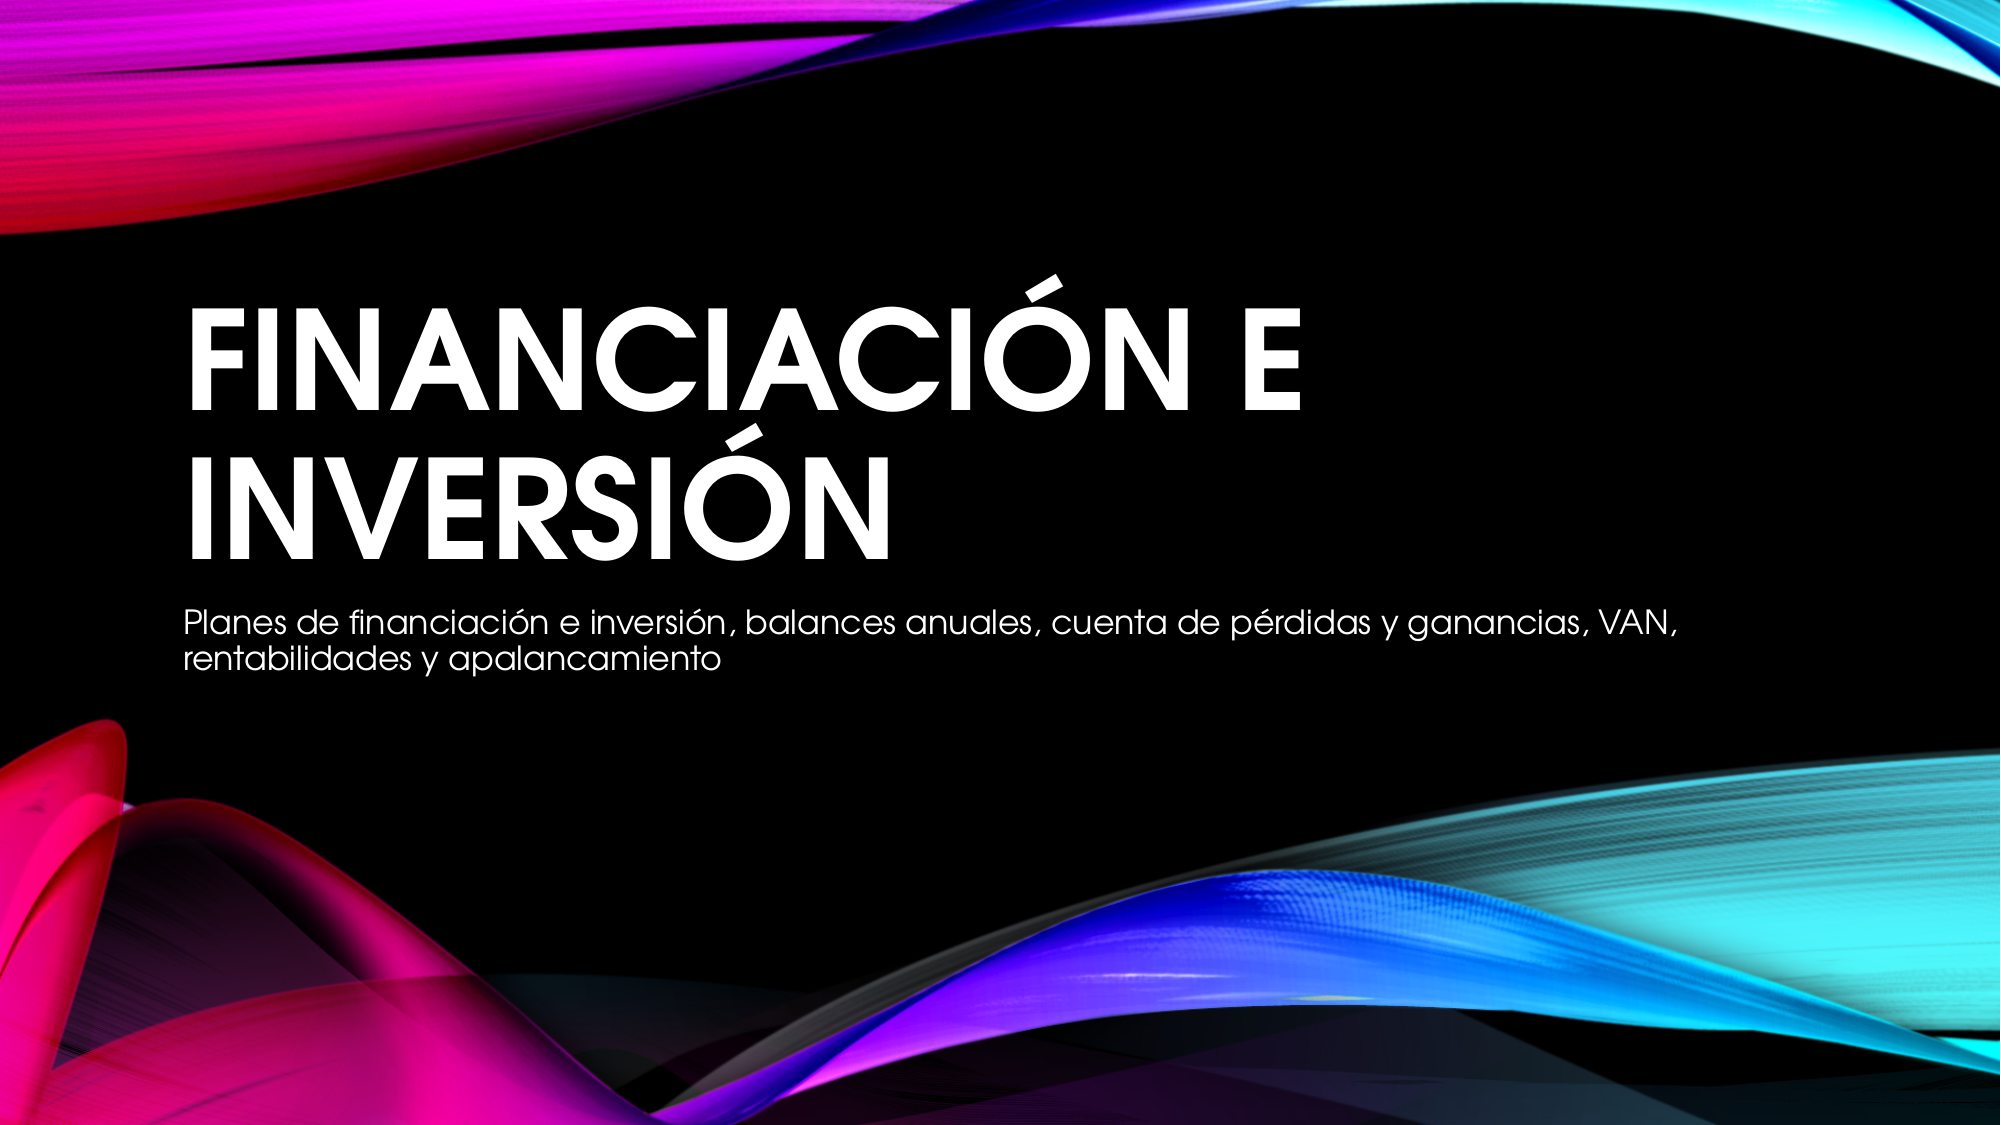

# FINANCIACIÓN E INVERSIÓN
Planes de financiación e inversión, balances anuales, cuenta de pérdidas y ganancias, VAN, rentabilidades y apalancamiento